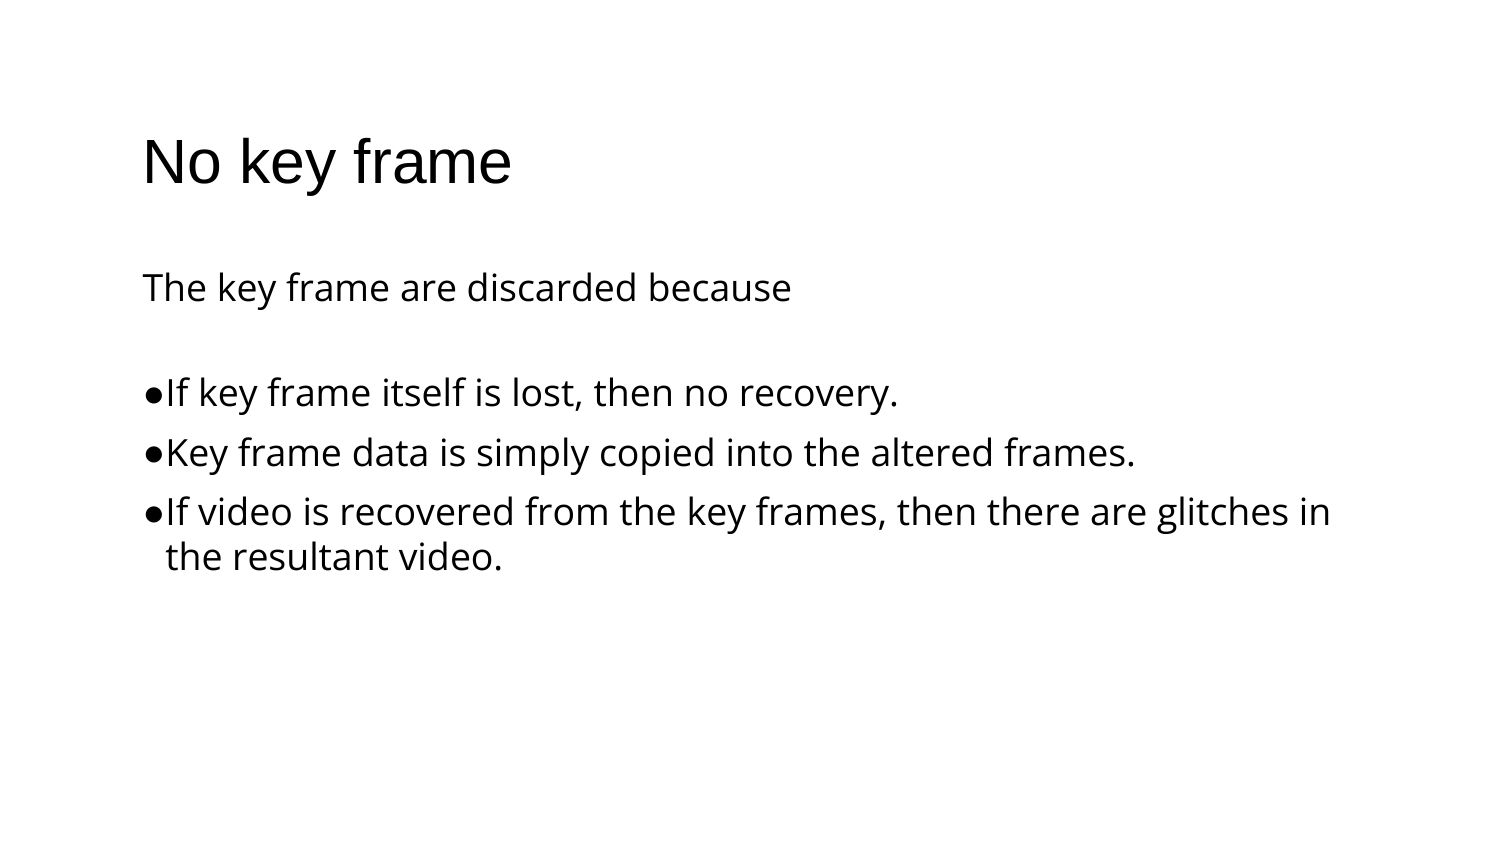

# No key frame
The key frame are discarded because

If key frame itself is lost, then no recovery.
Key frame data is simply copied into the altered frames.
If video is recovered from the key frames, then there are glitches in the resultant video.